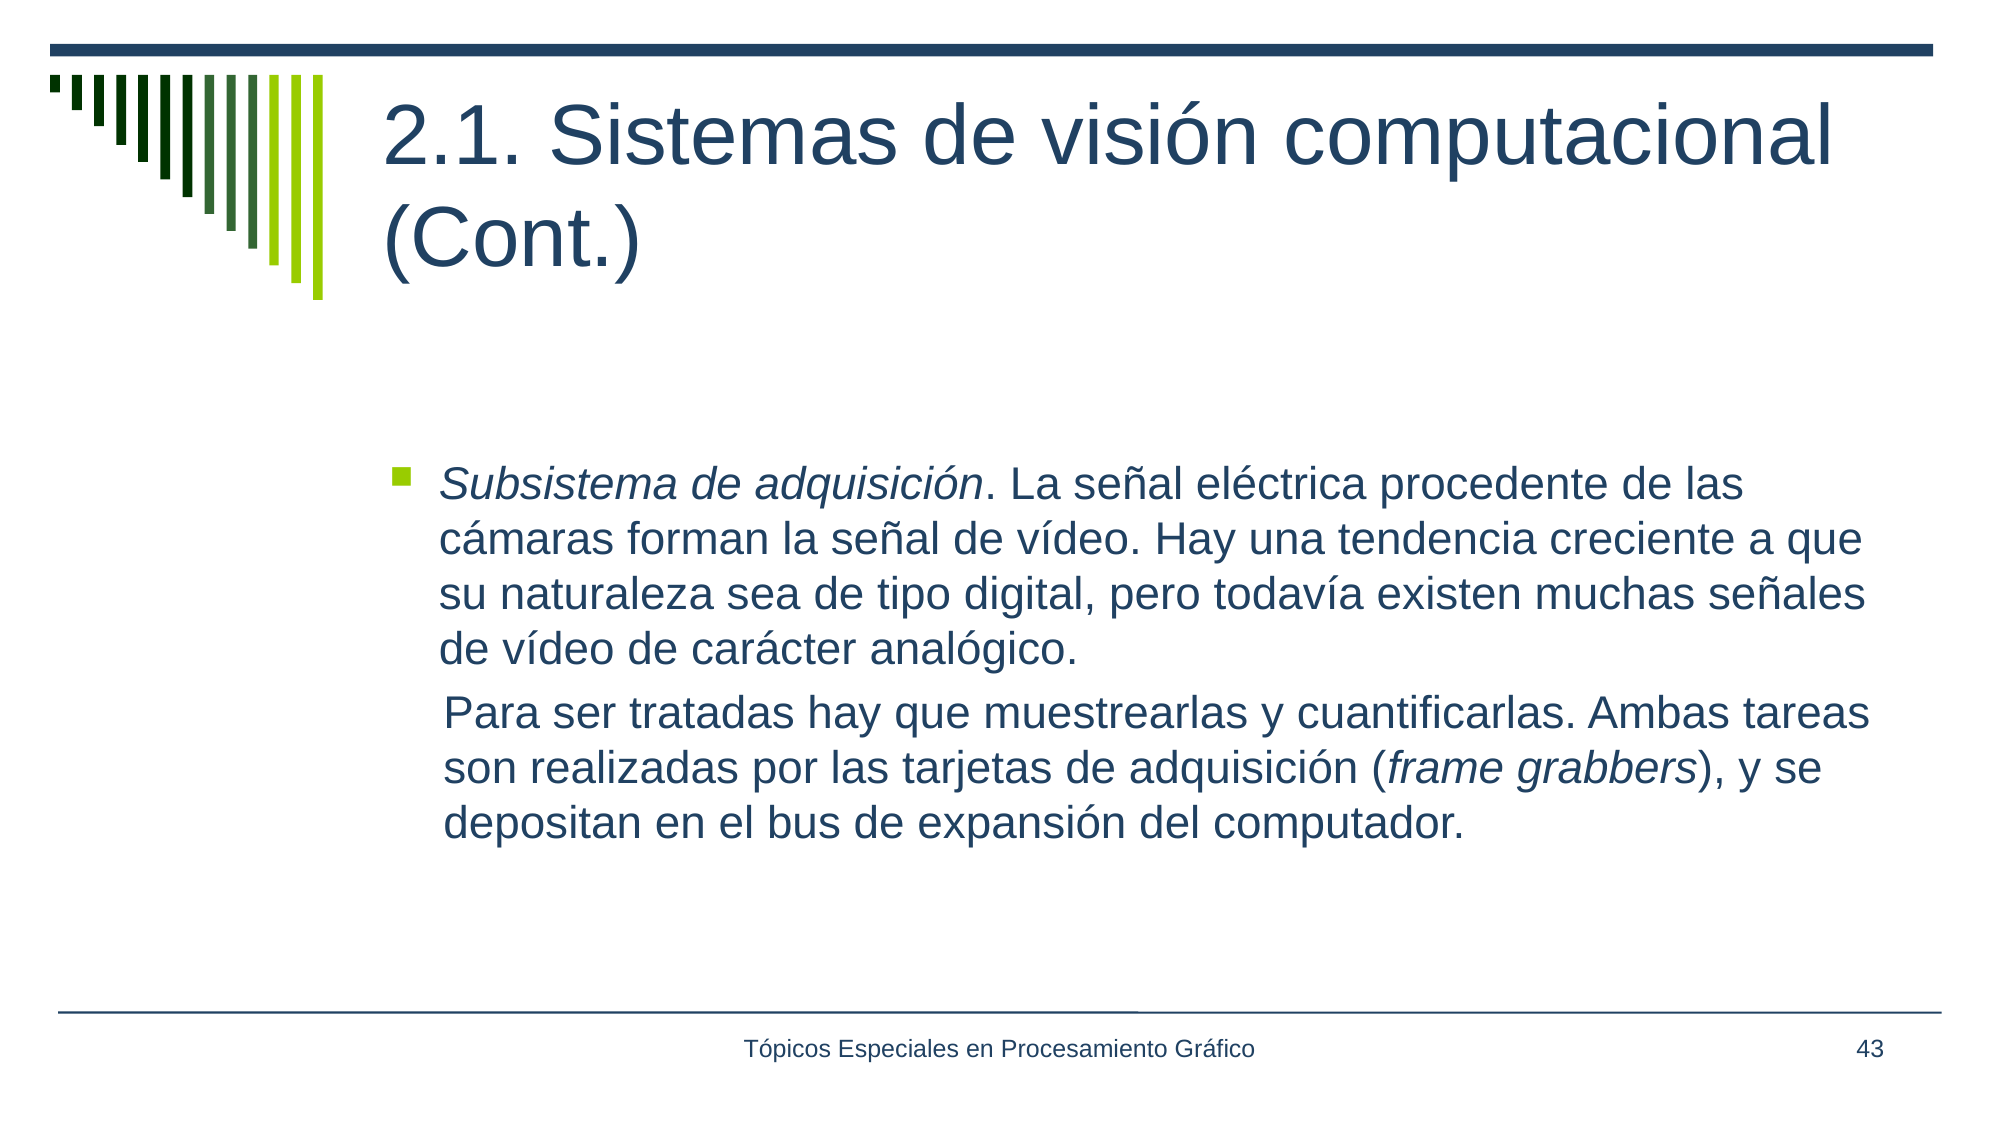

# 2.1. Sistemas de visión computacional (Cont.)
Subsistema de adquisición. La señal eléctrica procedente de las cámaras forman la señal de vídeo. Hay una tendencia creciente a que su naturaleza sea de tipo digital, pero todavía existen muchas señales de vídeo de carácter analógico.
Para ser tratadas hay que muestrearlas y cuantificarlas. Ambas tareas son realizadas por las tarjetas de adquisición (frame grabbers), y se depositan en el bus de expansión del computador.
Tópicos Especiales en Procesamiento Gráfico
43